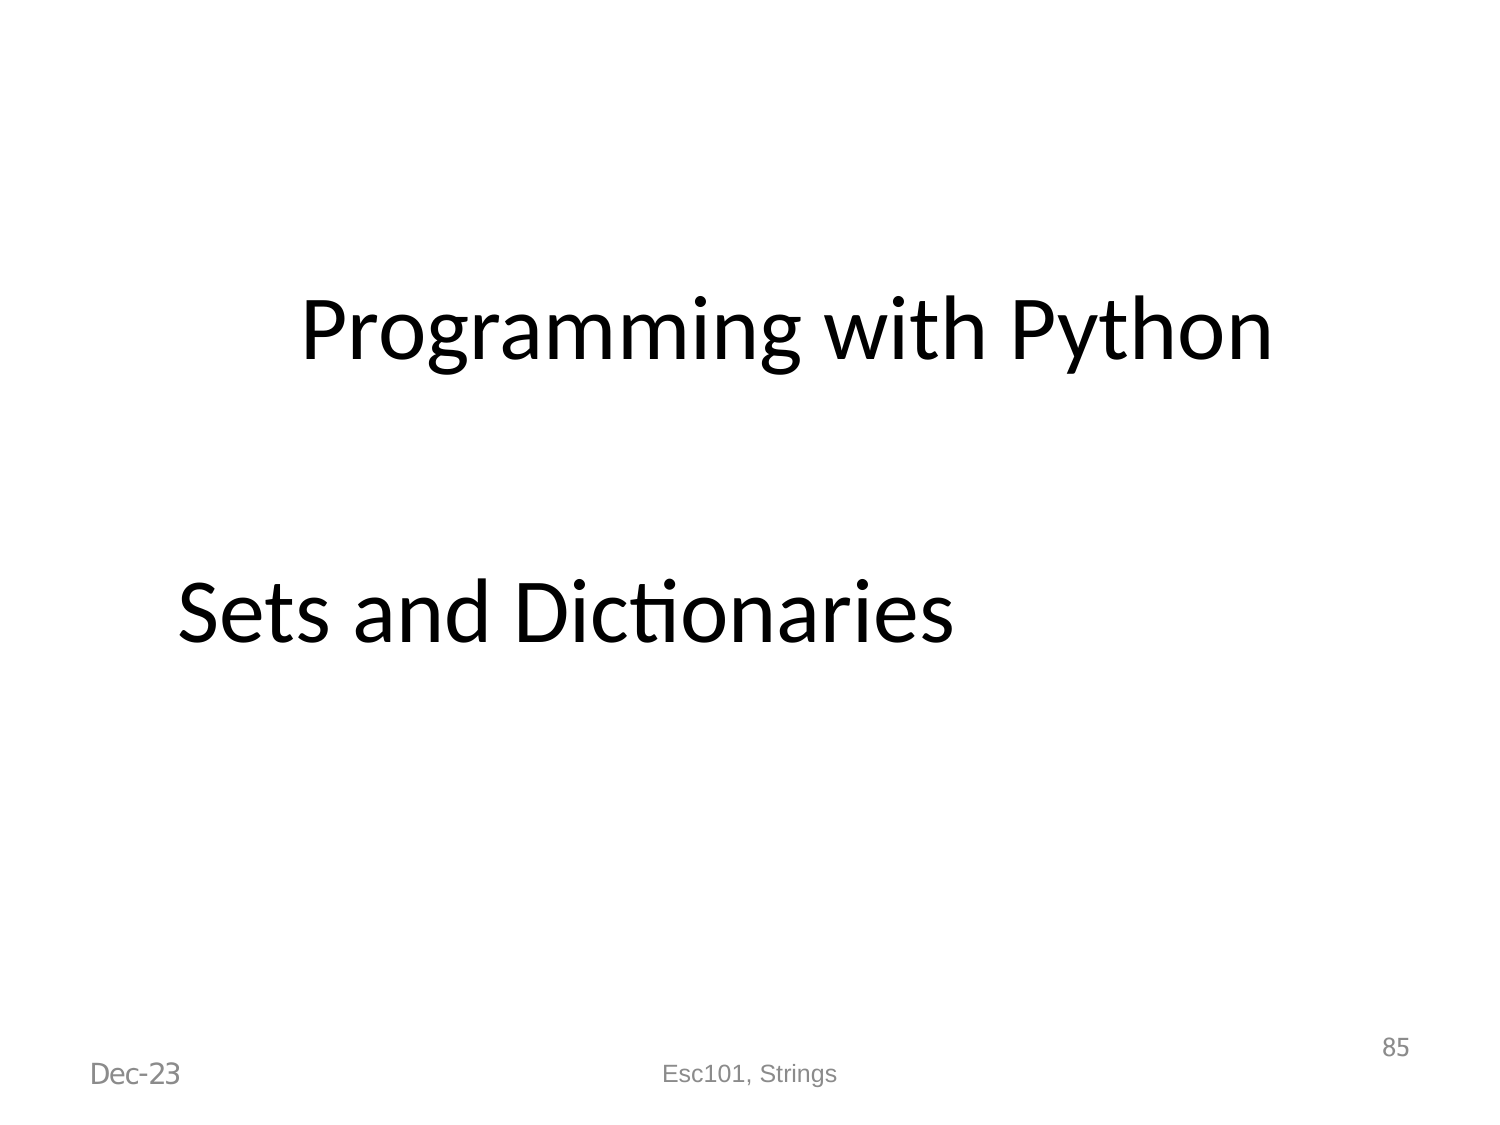

# Programming with Python
Sets and Dictionaries
85
Dec-23
Esc101, Strings